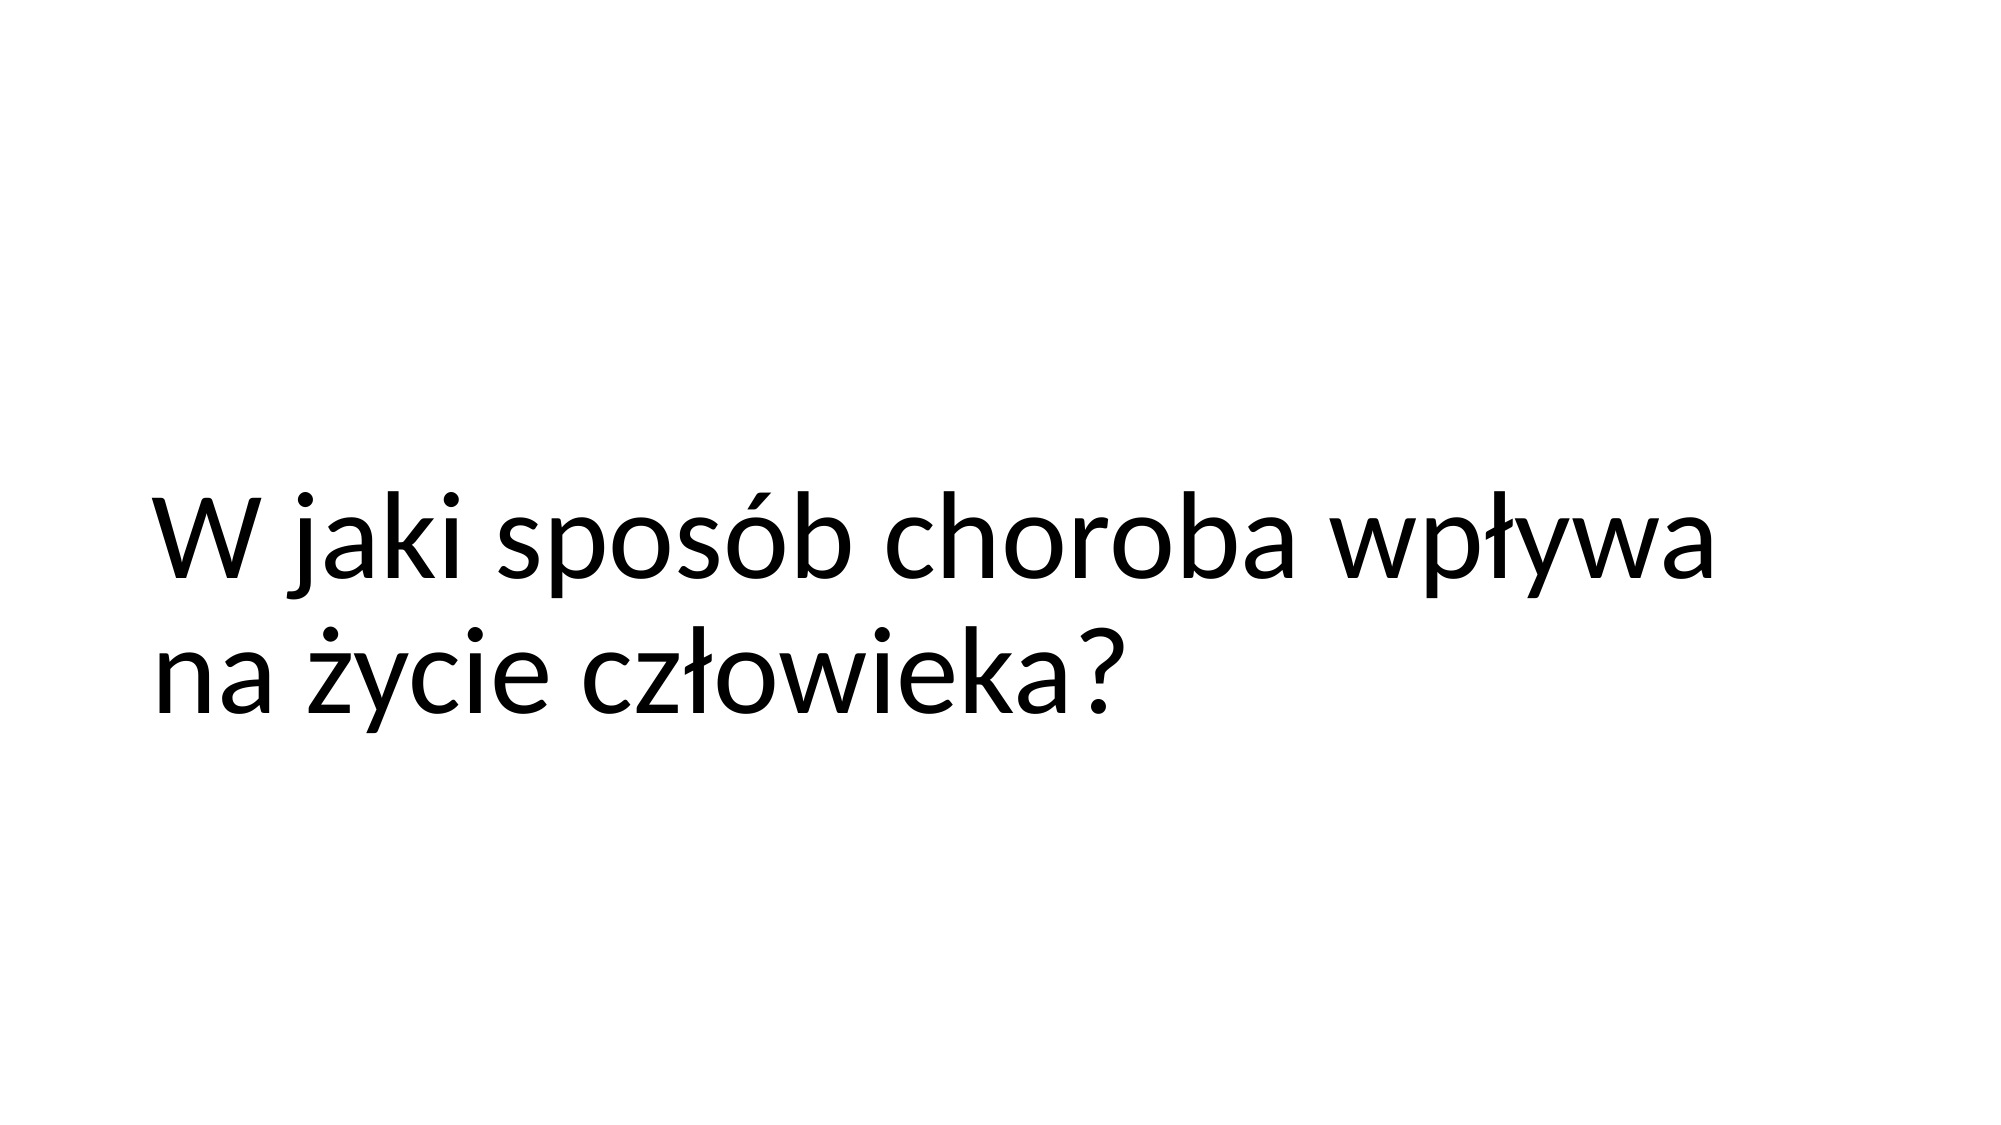

# W jaki sposób choroba wpływa na życie człowieka?